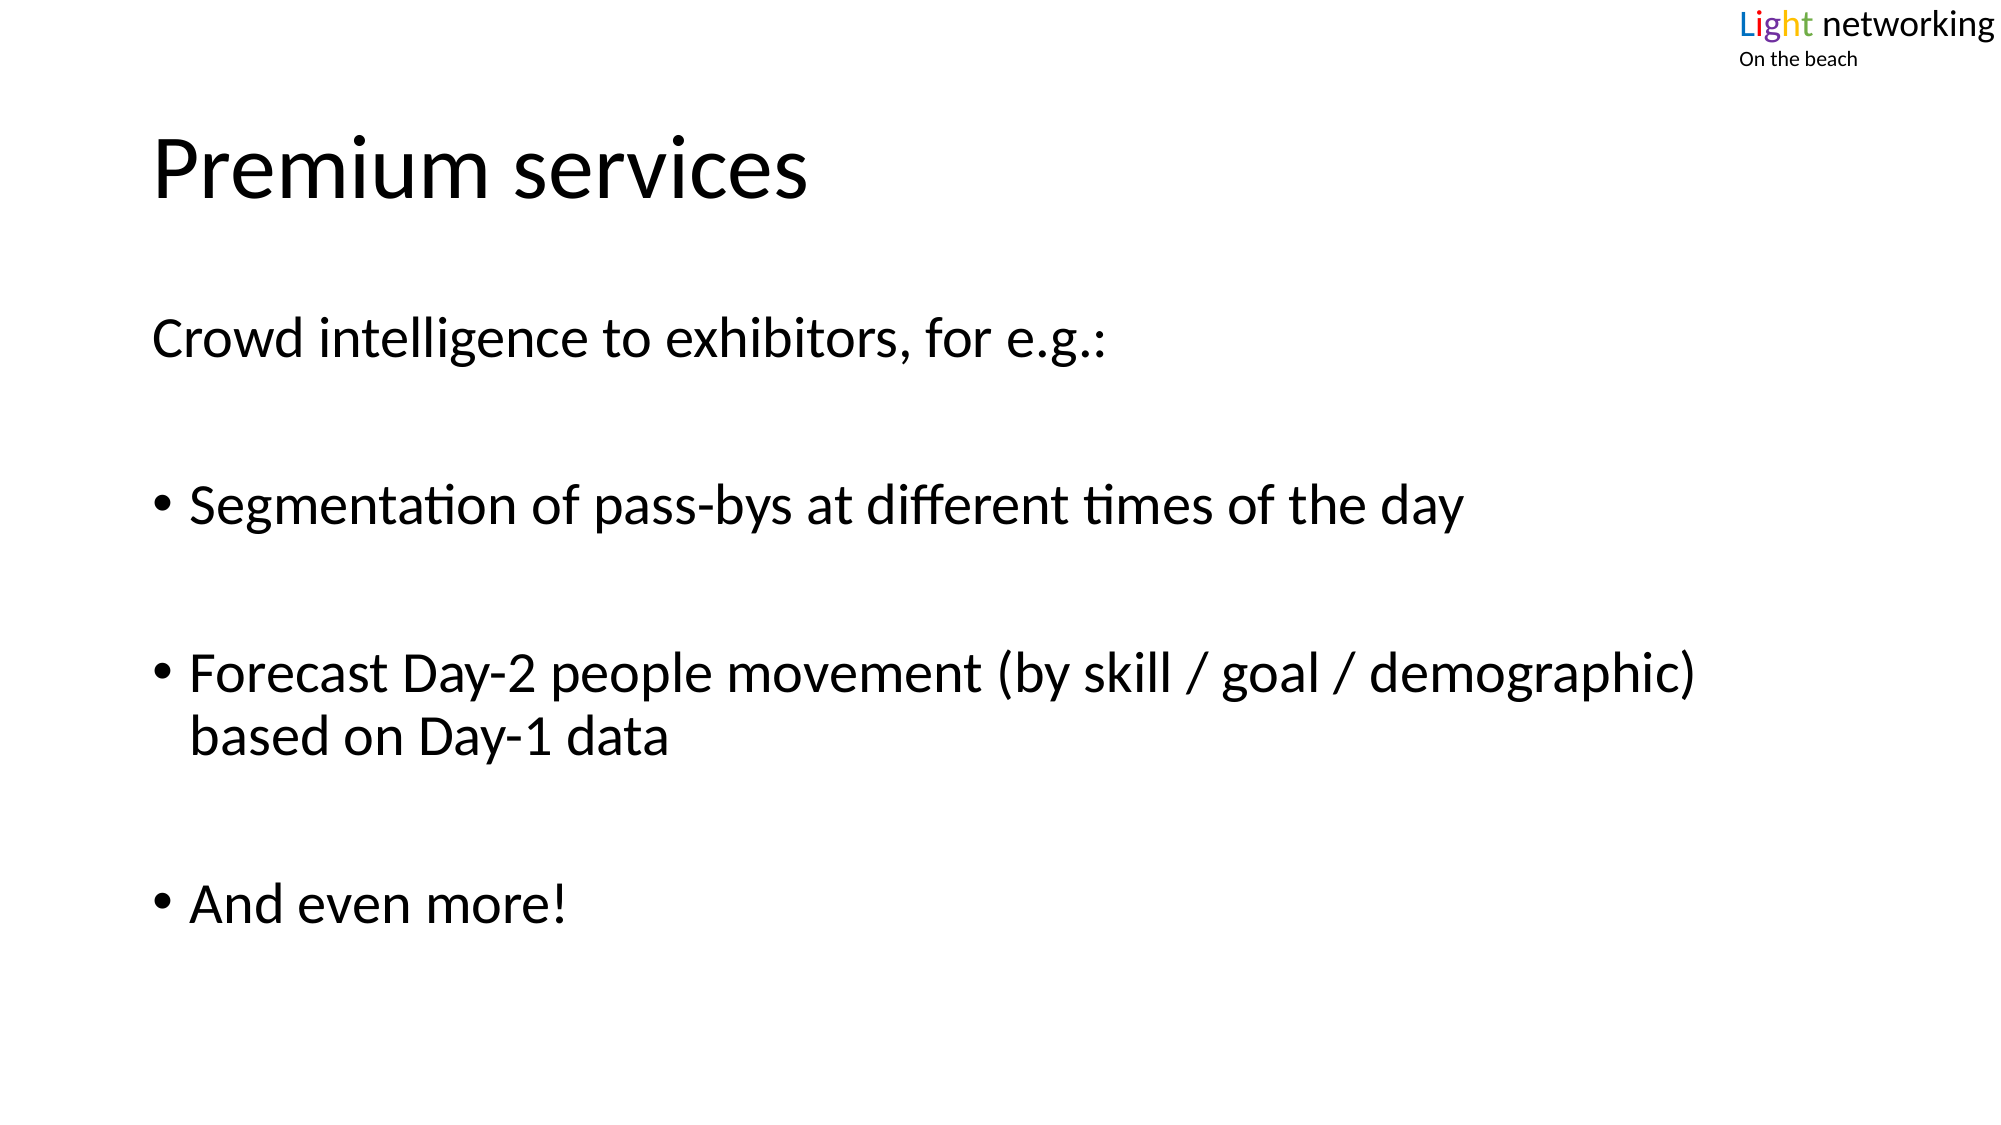

Light networking
On the beach
# Premium services
Crowd intelligence to exhibitors, for e.g.:

Segmentation of pass-bys at different times of the day

Forecast Day-2 people movement (by skill / goal / demographic) based on Day-1 data

And even more!